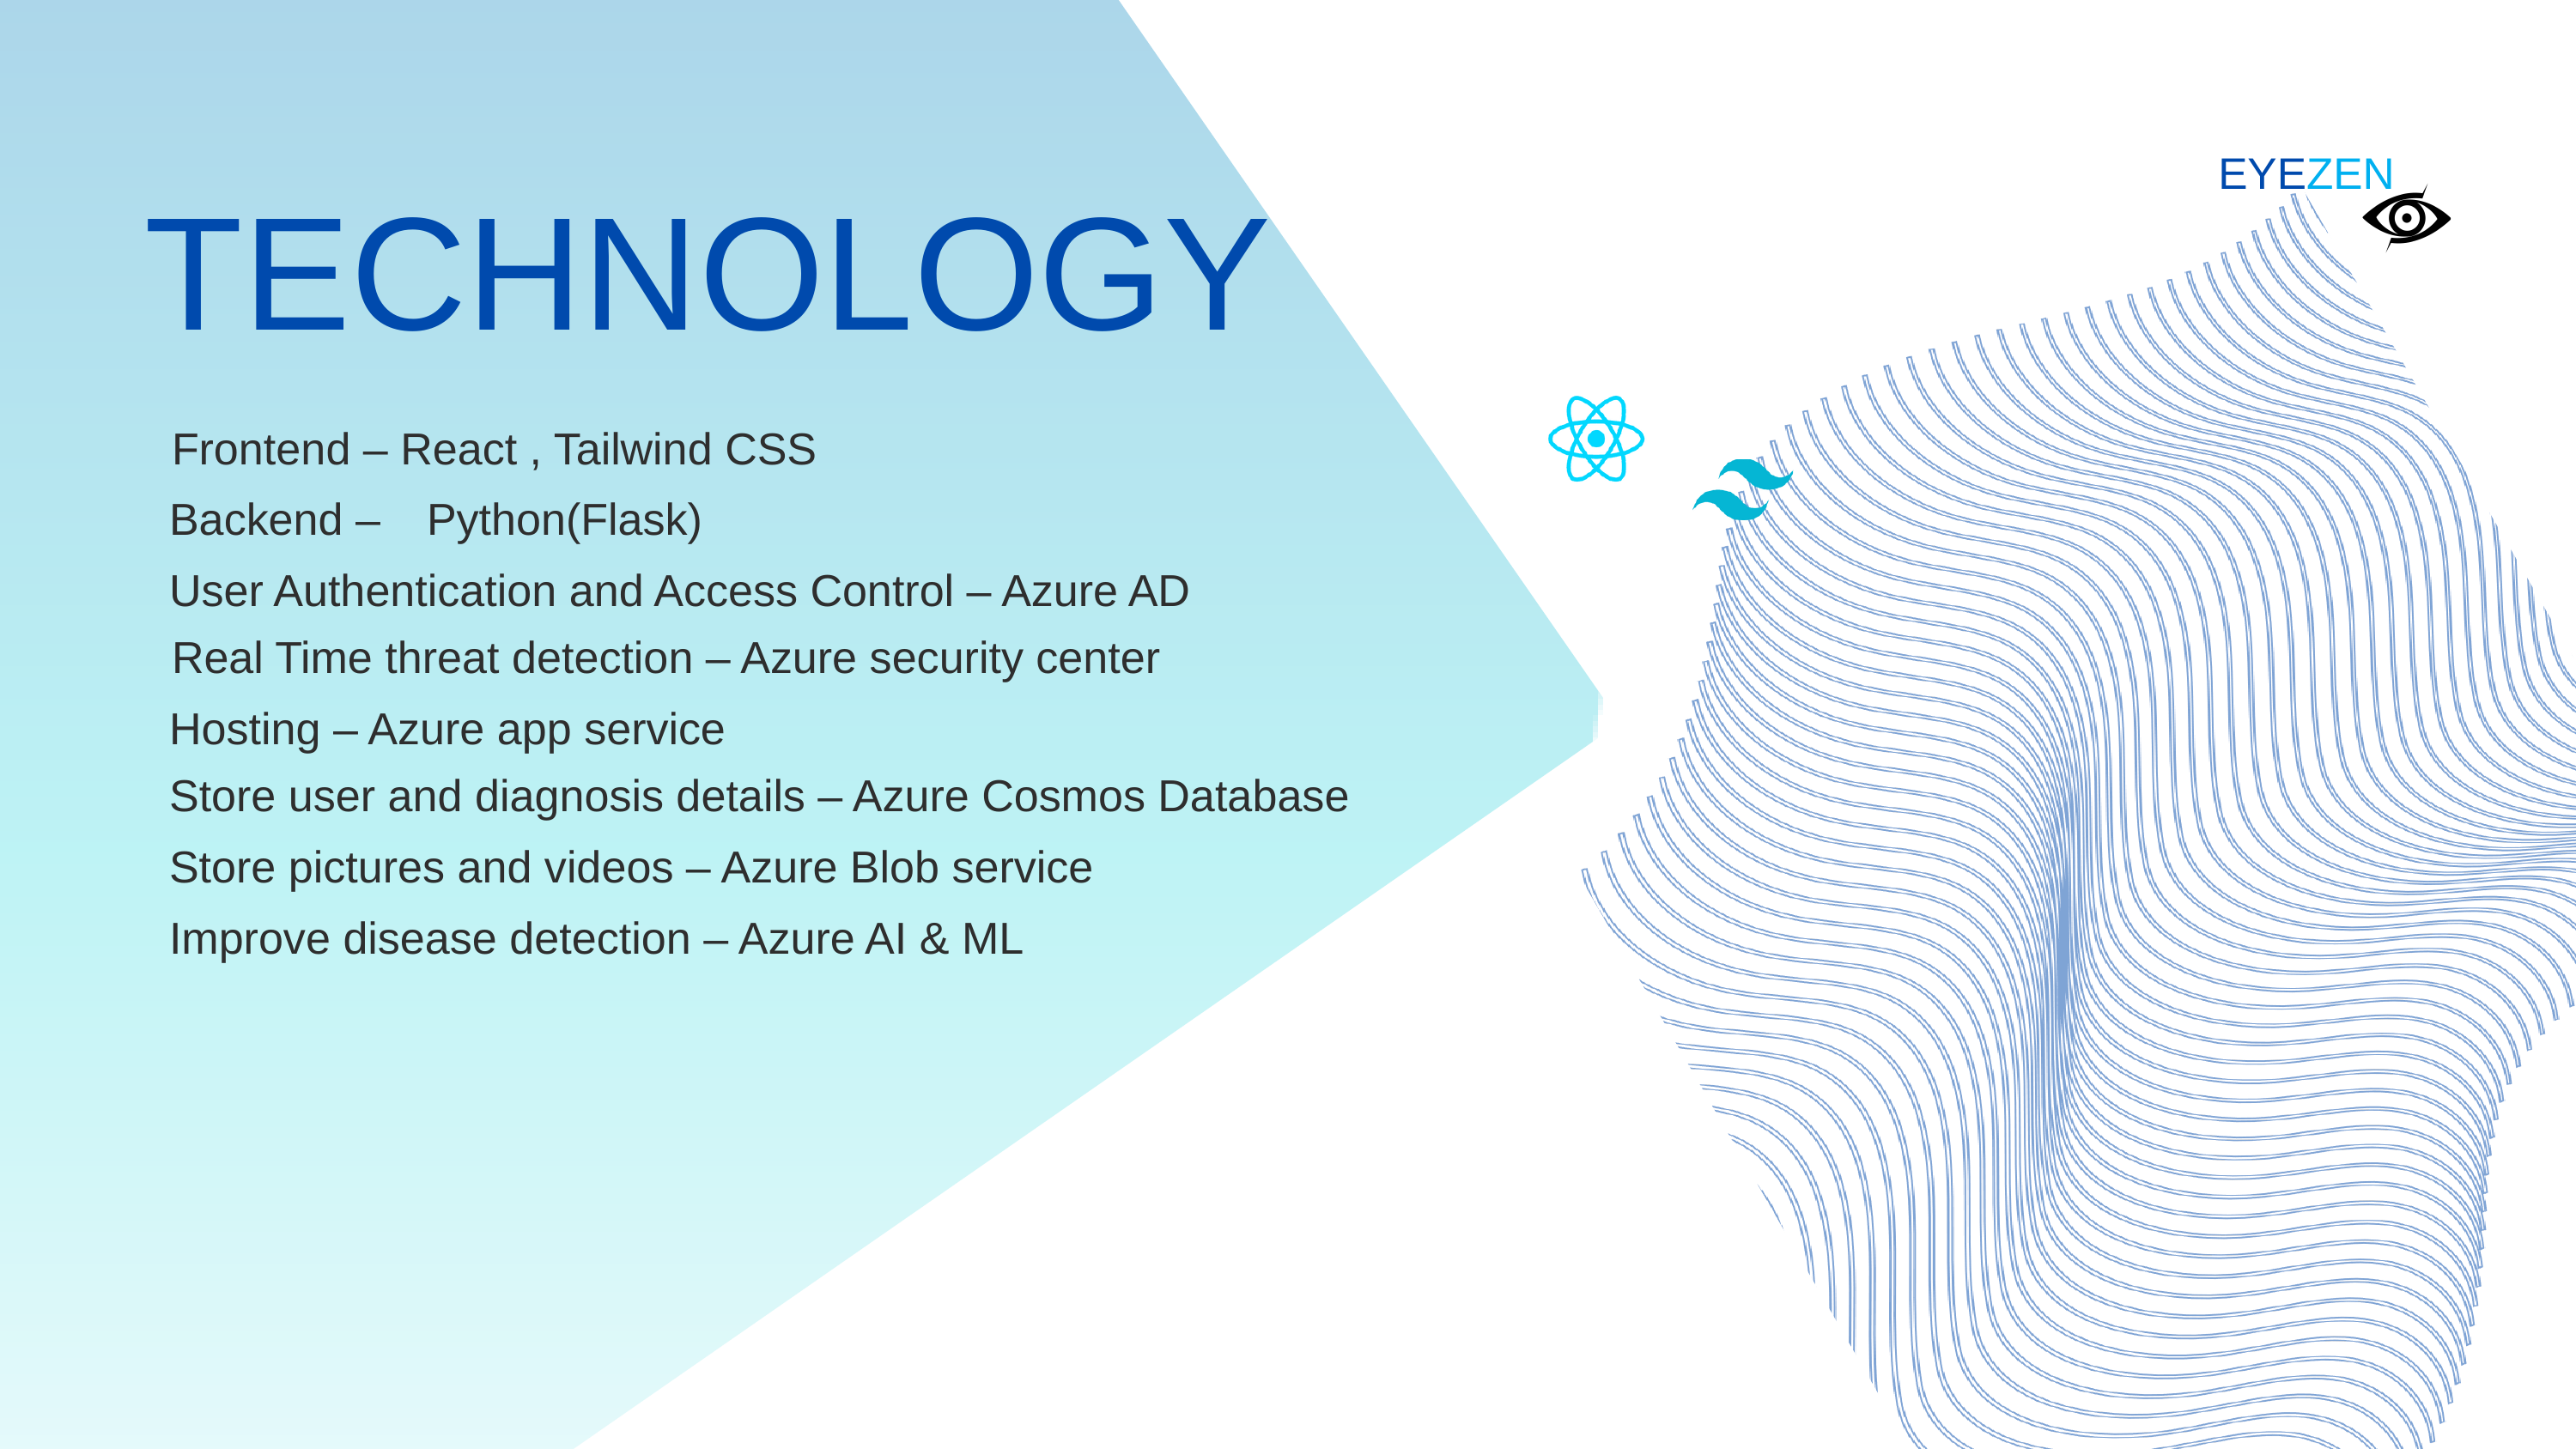

EYEZEN

TECHNOLOGY

Frontend – React , Tailwind CSS

Backend – 	Python(Flask)
User Authentication and Access Control – Azure AD
Real Time threat detection – Azure security center
Hosting – Azure app service
Store user and diagnosis details – Azure Cosmos Database
Store pictures and videos – Azure Blob service
Improve disease detection – Azure AI & ML